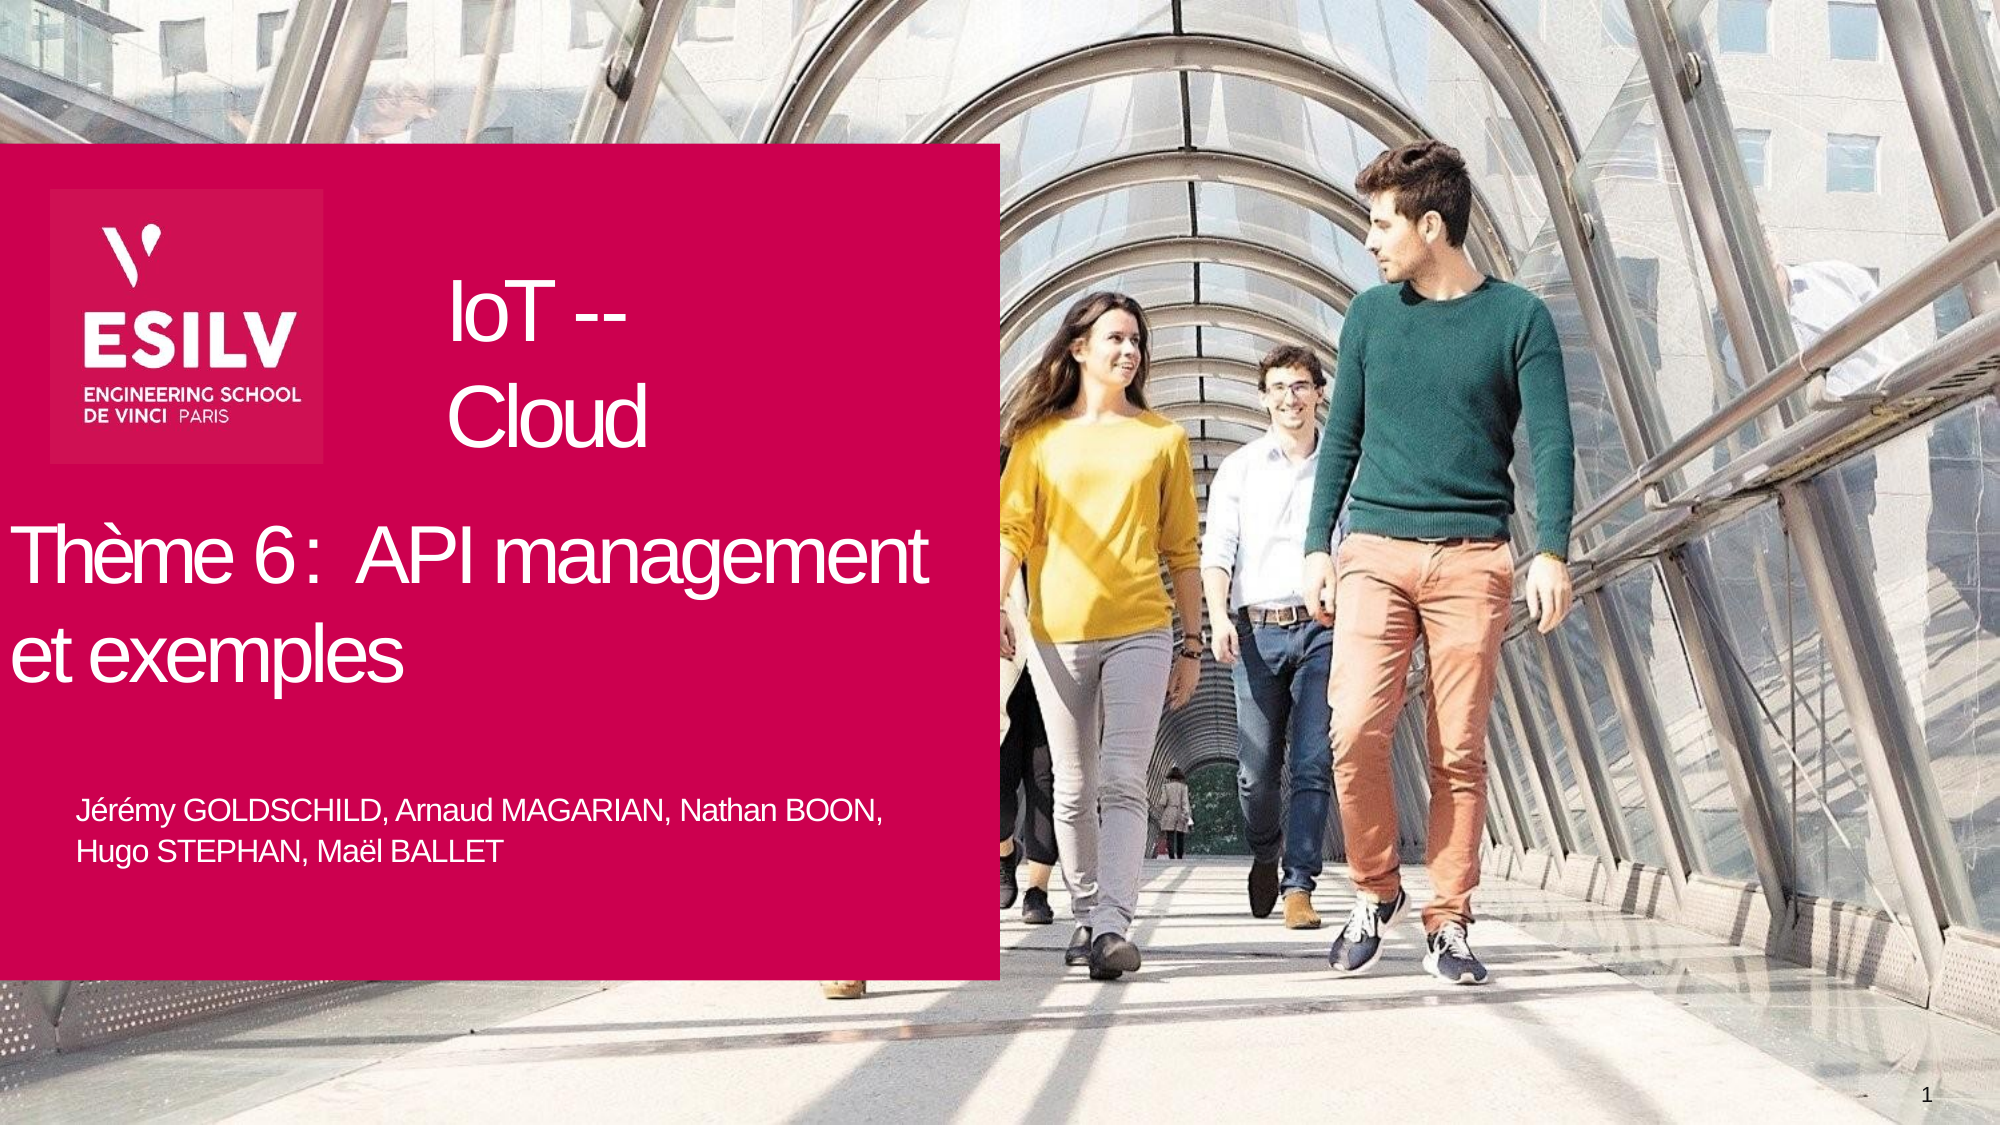

IoT -- Cloud
Thème 6:  API management et exemples
Jérémy GOLDSCHILD, Arnaud MAGARIAN, Nathan BOON,
Hugo STEPHAN, Maël BALLET
1